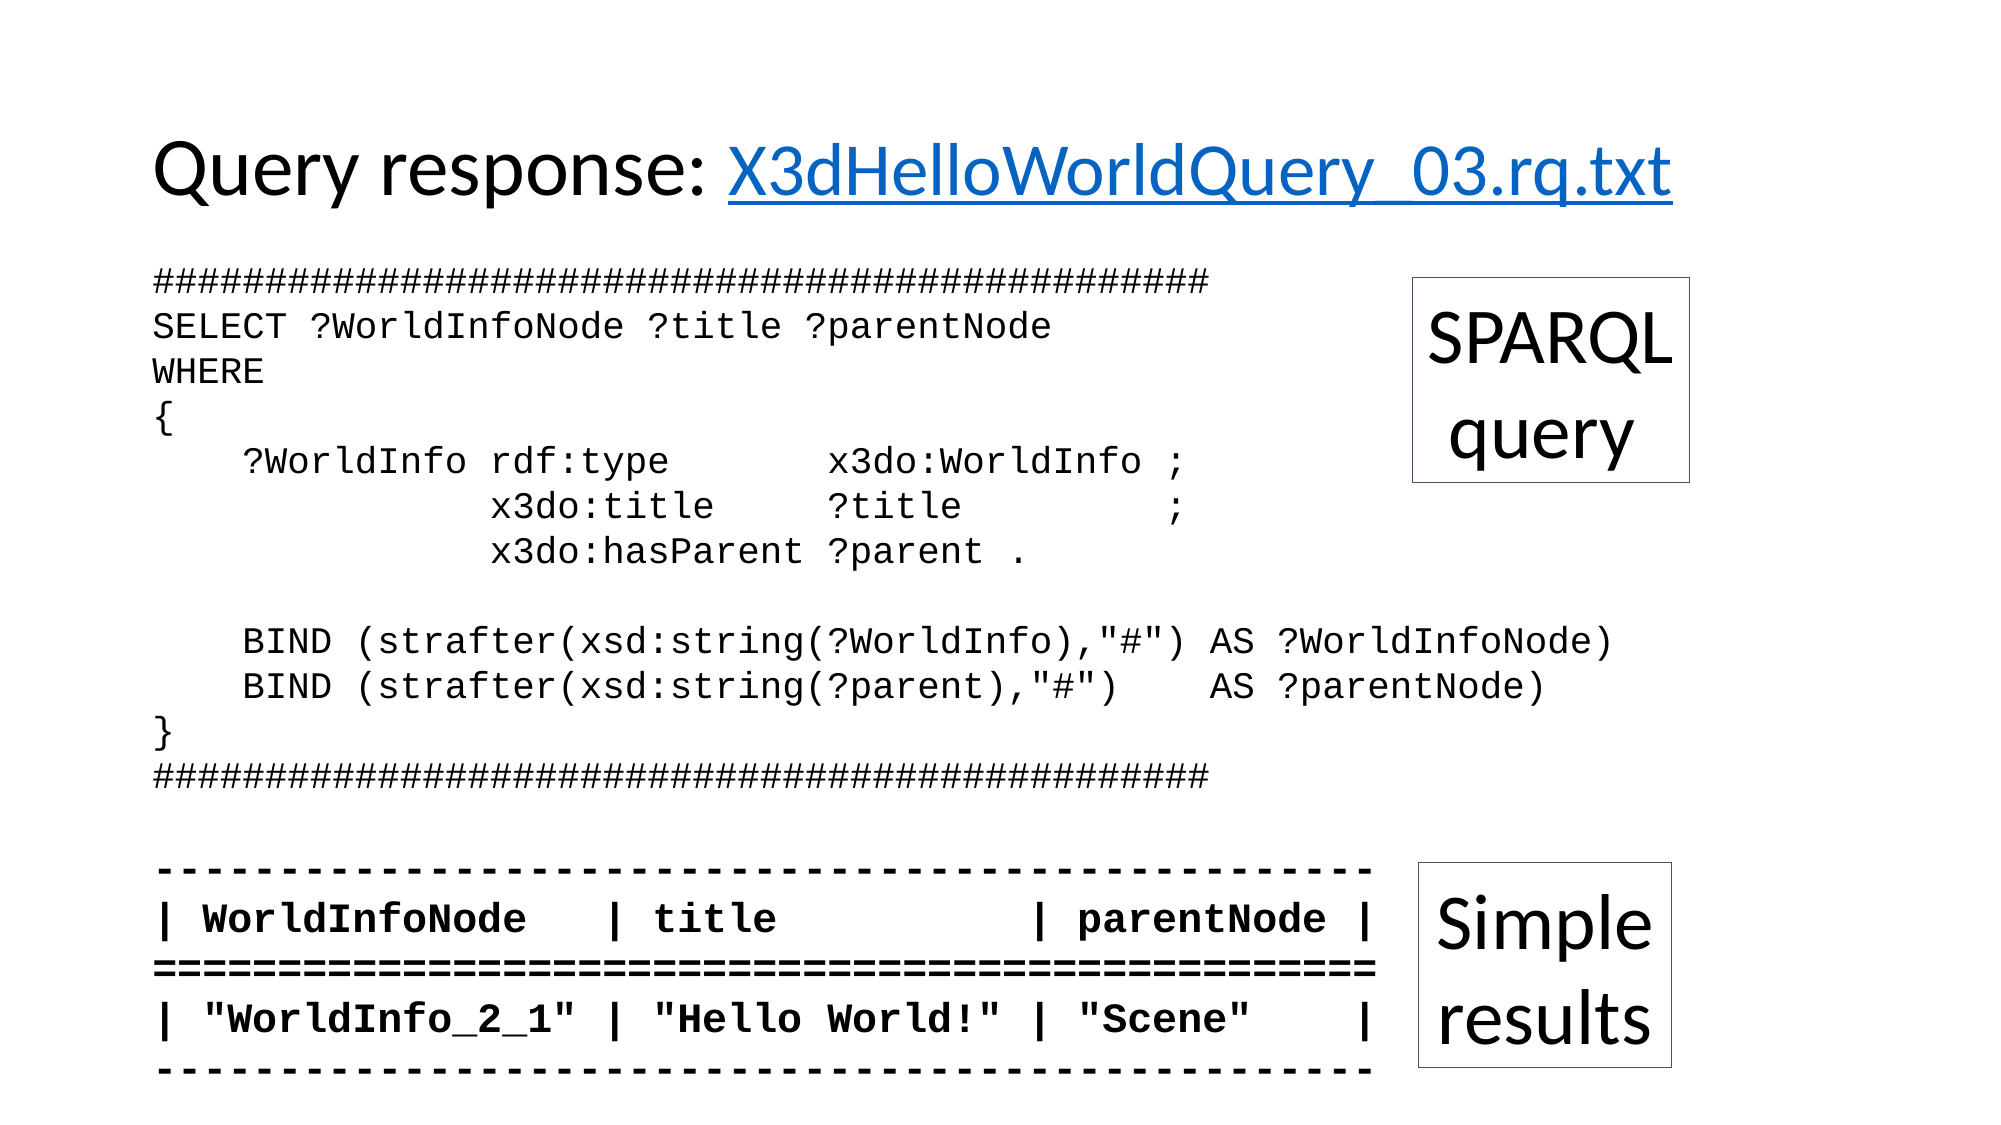

# Query response: X3dHelloWorldQuery_03.rq.txt
###############################################
SELECT ?WorldInfoNode ?title ?parentNode
WHERE
{
    ?WorldInfo rdf:type       x3do:WorldInfo ;
               x3do:title     ?title         ;
               x3do:hasParent ?parent .

    BIND (strafter(xsd:string(?WorldInfo),"#") AS ?WorldInfoNode)
    BIND (strafter(xsd:string(?parent),"#")    AS ?parentNode)
}
###############################################

-------------------------------------------------
| WorldInfoNode   | title          | parentNode |
=================================================
| "WorldInfo_2_1" | "Hello World!" | "Scene"    |
-------------------------------------------------
SPARQL query
Simple results